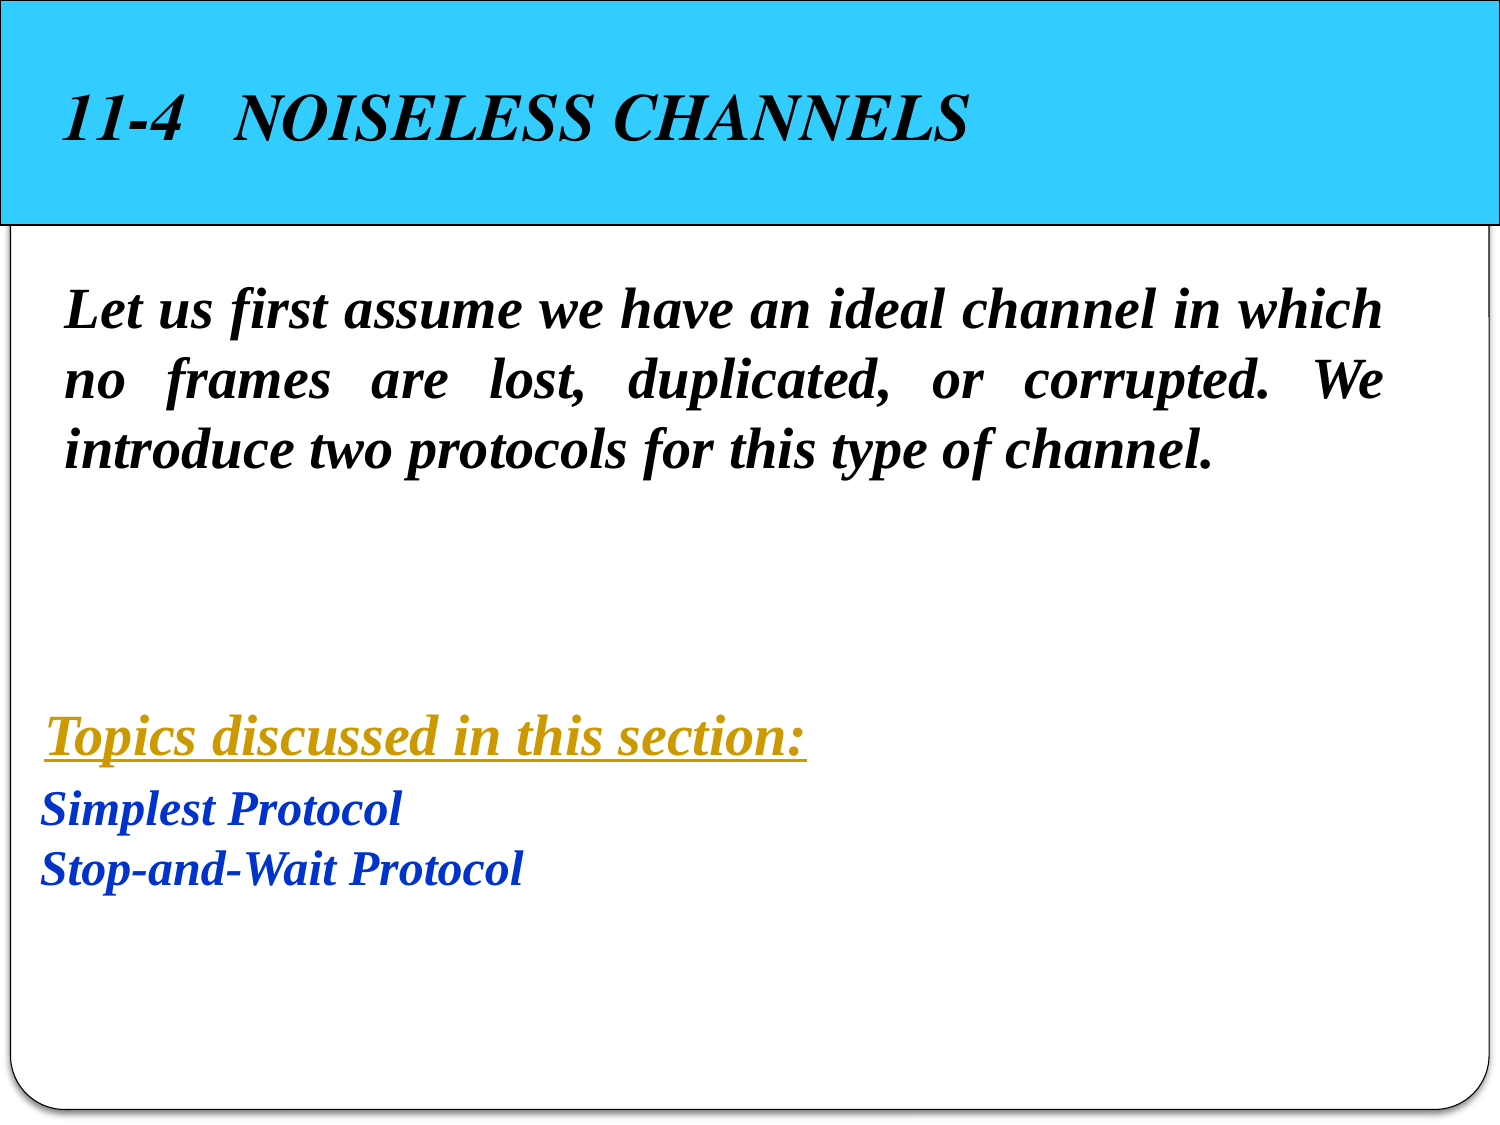

11-4   NOISELESS CHANNELS
Let us first assume we have an ideal channel in which no frames are lost, duplicated, or corrupted. We introduce two protocols for this type of channel.
Topics discussed in this section:
Simplest Protocol
Stop-and-Wait Protocol
11.54